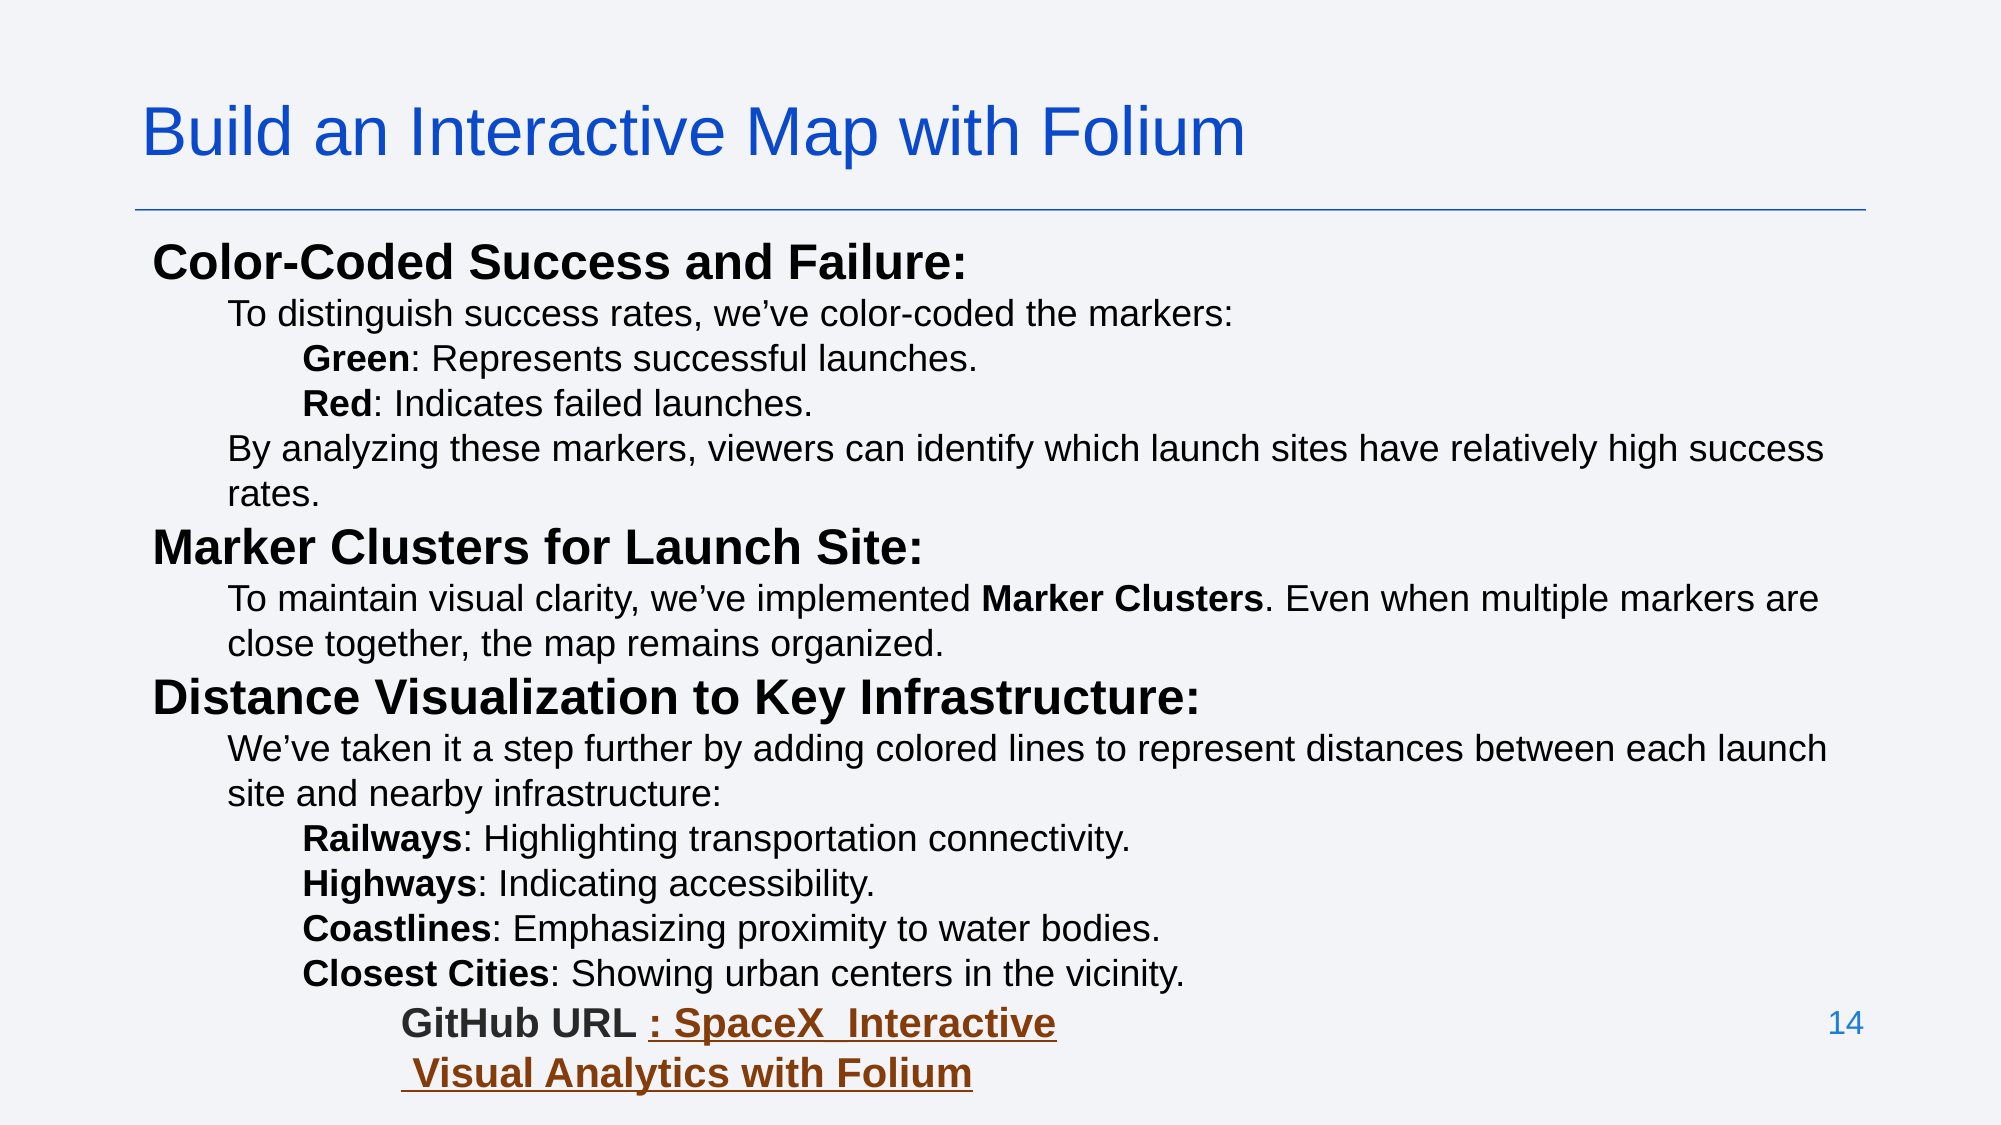

Build an Interactive Map with Folium
Color-Coded Success and Failure:
To distinguish success rates, we’ve color-coded the markers:
Green: Represents successful launches.
Red: Indicates failed launches.
By analyzing these markers, viewers can identify which launch sites have relatively high success rates.
Marker Clusters for Launch Site:
To maintain visual clarity, we’ve implemented Marker Clusters. Even when multiple markers are close together, the map remains organized.
Distance Visualization to Key Infrastructure:
We’ve taken it a step further by adding colored lines to represent distances between each launch site and nearby infrastructure:
Railways: Highlighting transportation connectivity.
Highways: Indicating accessibility.
Coastlines: Emphasizing proximity to water bodies.
Closest Cities: Showing urban centers in the vicinity.

14
GitHub URL : SpaceX_Interactive Visual Analytics with Folium